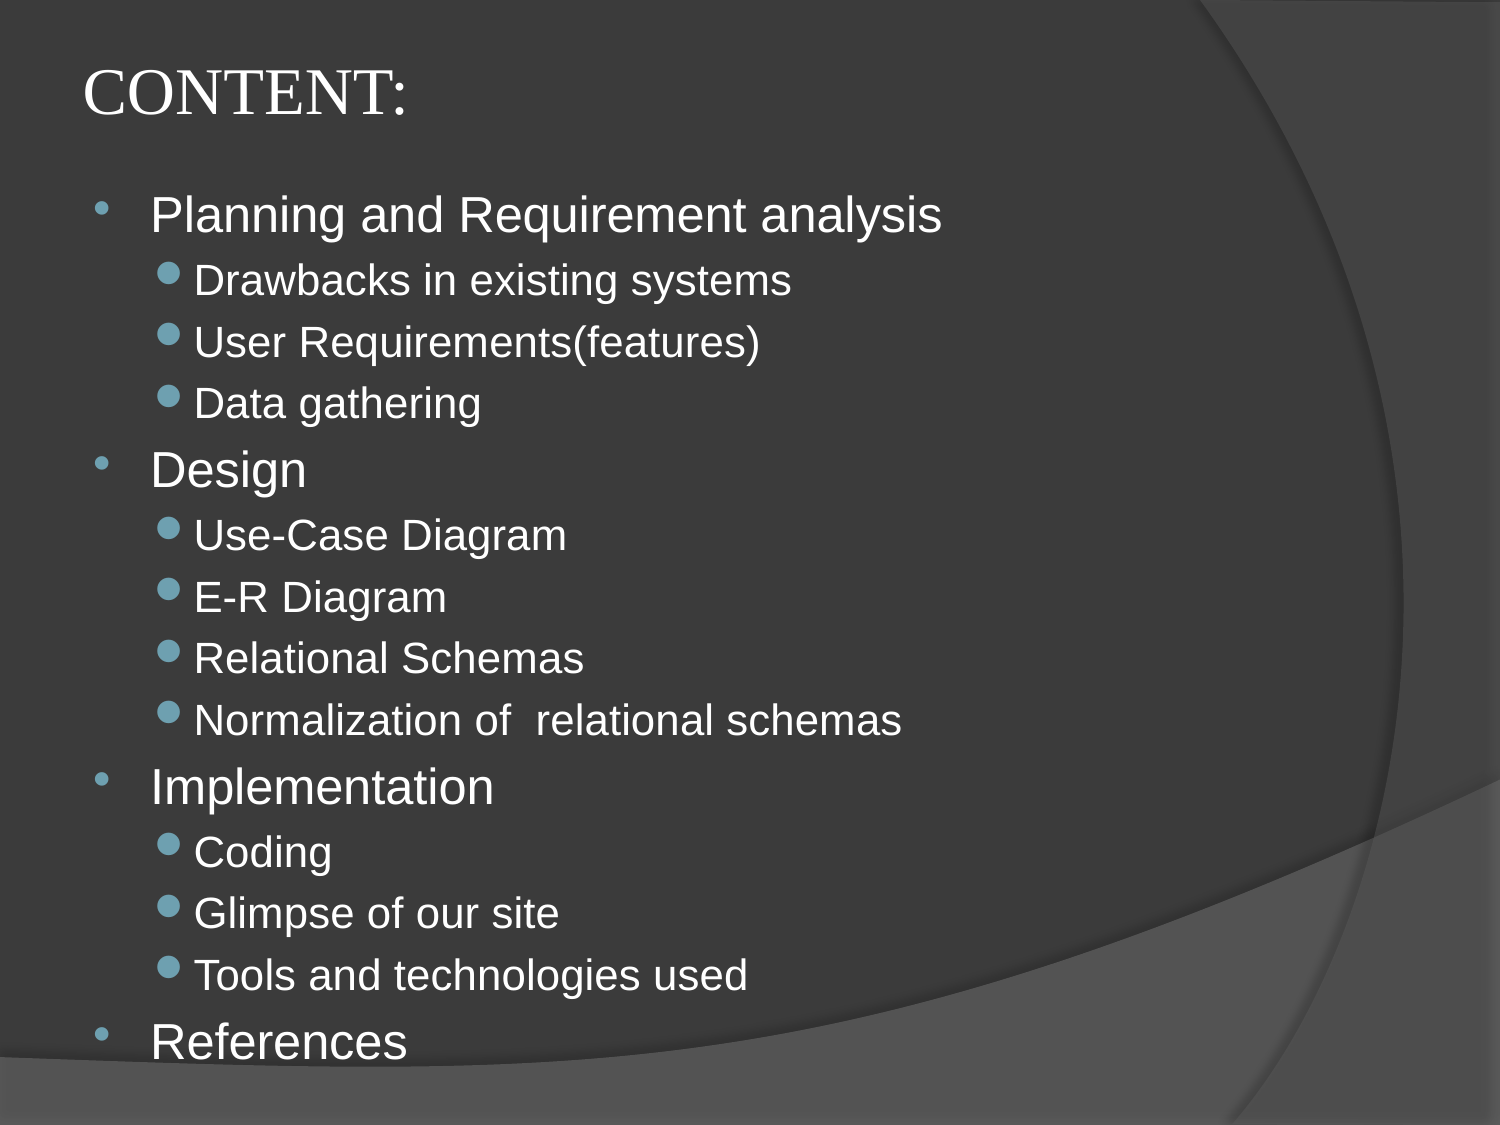

# CONTENT:
Planning and Requirement analysis
Drawbacks in existing systems
User Requirements(features)
Data gathering
Design
Use-Case Diagram
E-R Diagram
Relational Schemas
Normalization of  relational schemas
Implementation
Coding
Glimpse of our site
Tools and technologies used
References